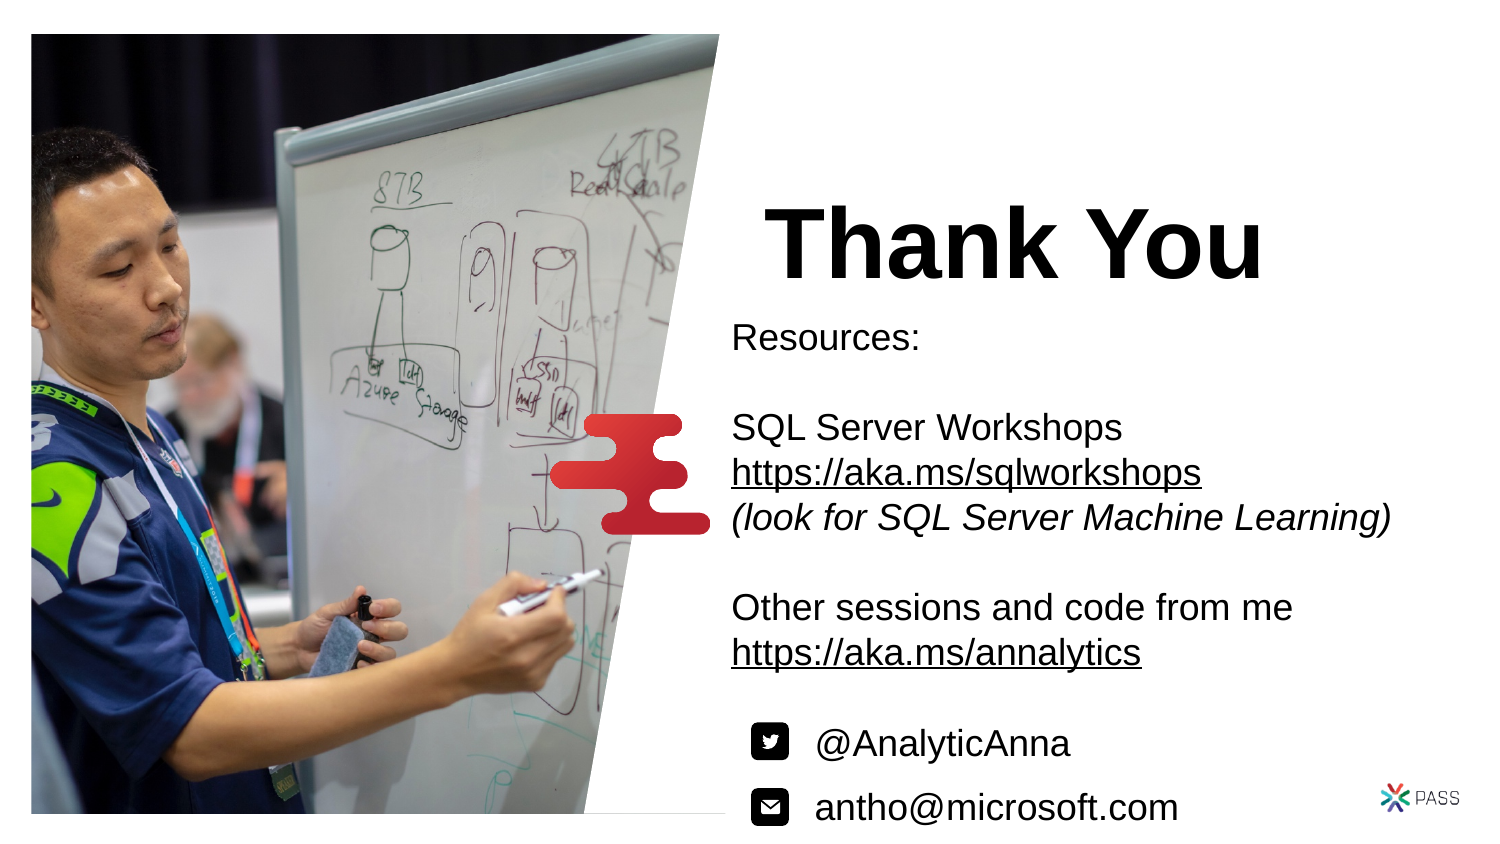

Resources:

SQL Server Workshops
https://aka.ms/sqlworkshops
(look for SQL Server Machine Learning)

Other sessions and code from me
https://aka.ms/annalytics
@AnalyticAnna
antho@microsoft.com